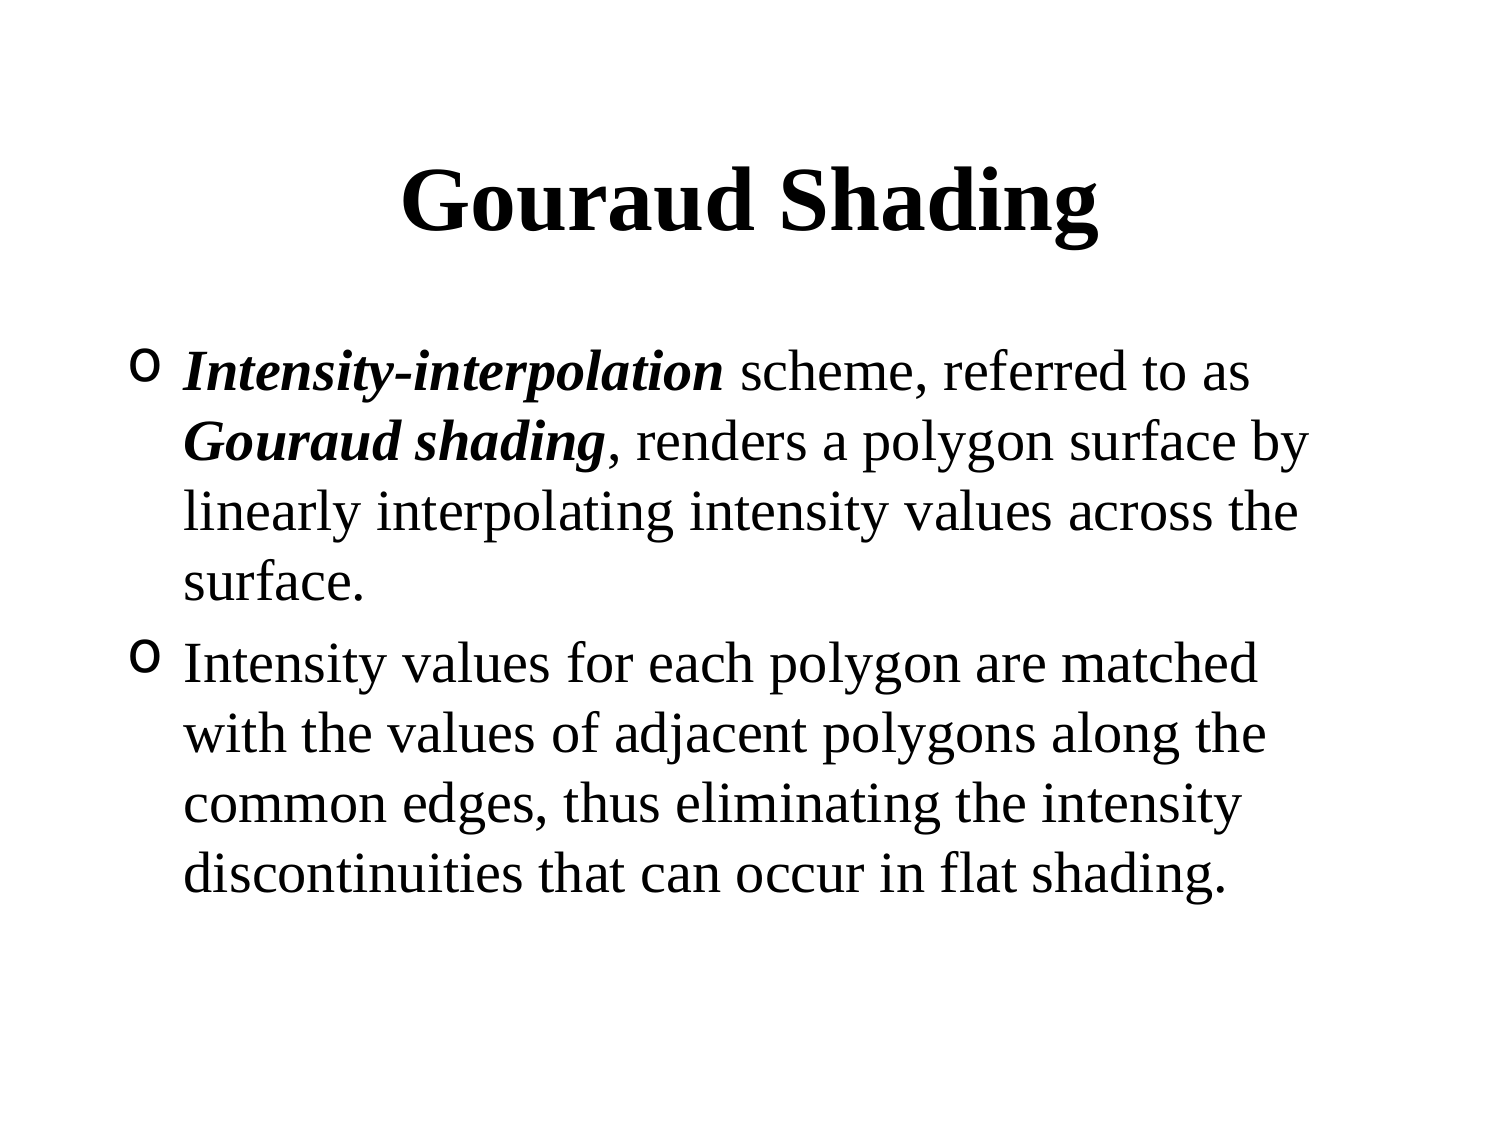

# Gouraud Shading
Intensity-interpolation scheme, referred to as Gouraud shading, renders a polygon surface by linearly interpolating intensity values across the surface.
Intensity values for each polygon are matched with the values of adjacent polygons along the common edges, thus eliminating the intensity discontinuities that can occur in flat shading.